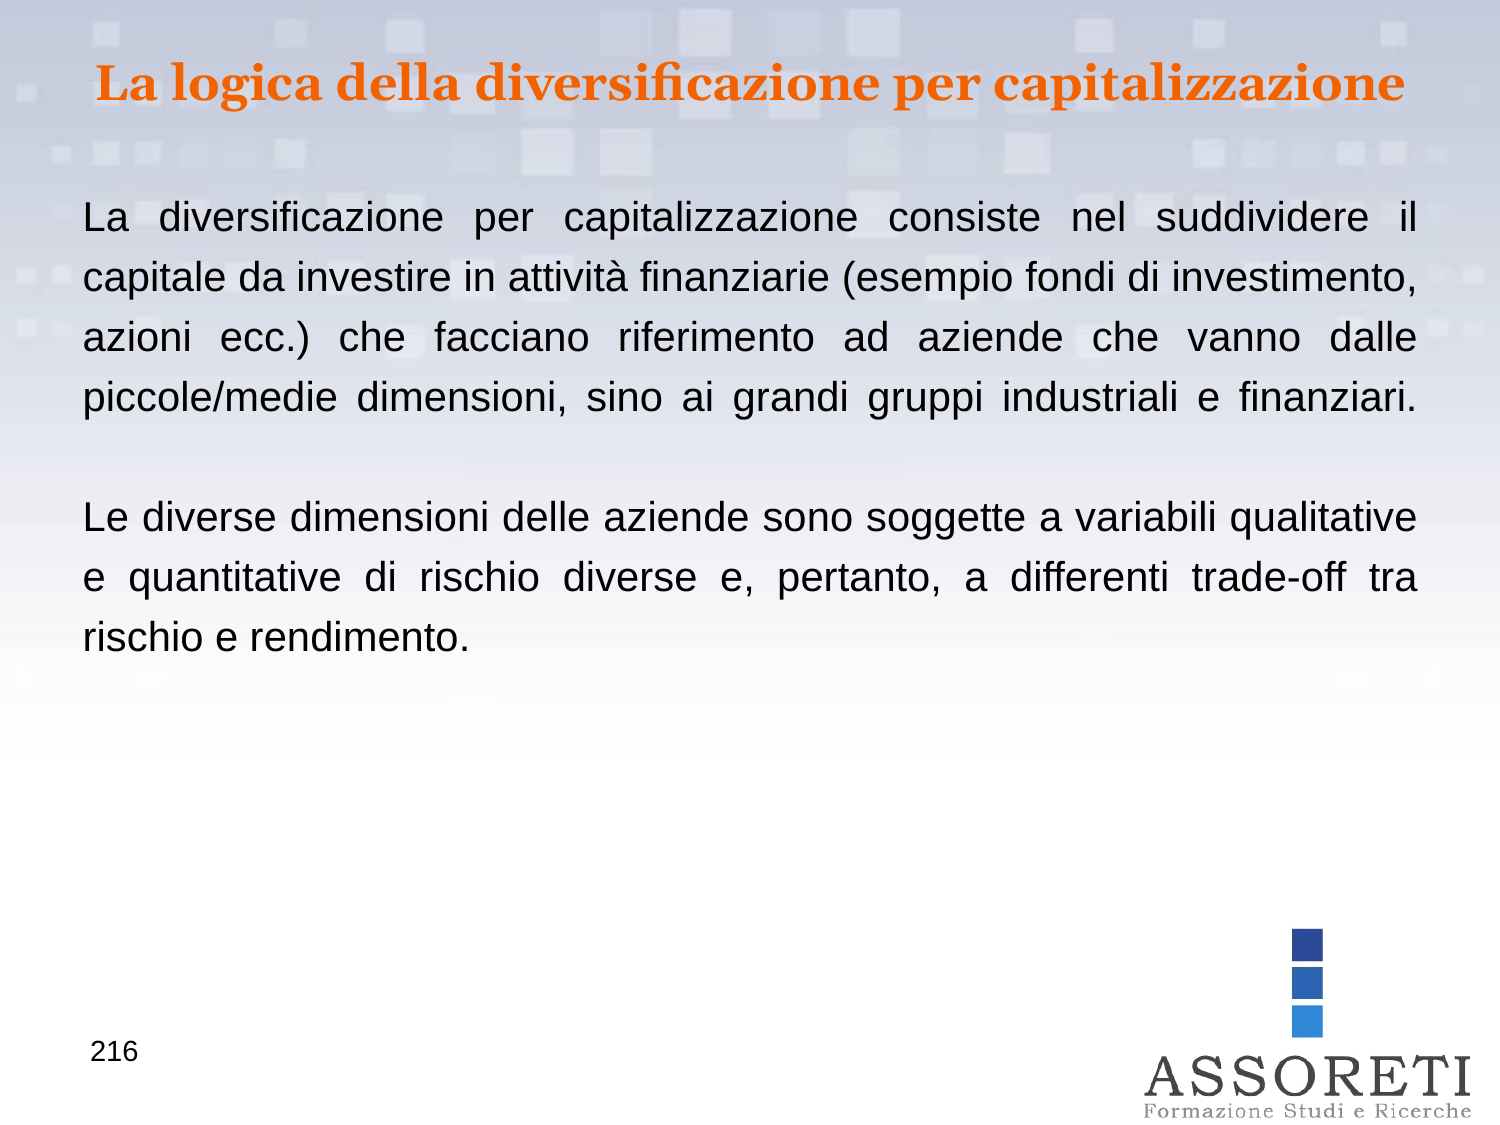

La logica della diversificazione per capitalizzazione
La diversificazione per capitalizzazione consiste nel suddividere il capitale da investire in attività finanziarie (esempio fondi di investimento, azioni ecc.) che facciano riferimento ad aziende che vanno dalle piccole/medie dimensioni, sino ai grandi gruppi industriali e finanziari.
Le diverse dimensioni delle aziende sono soggette a variabili qualitative e quantitative di rischio diverse e, pertanto, a differenti trade-off tra rischio e rendimento.
216